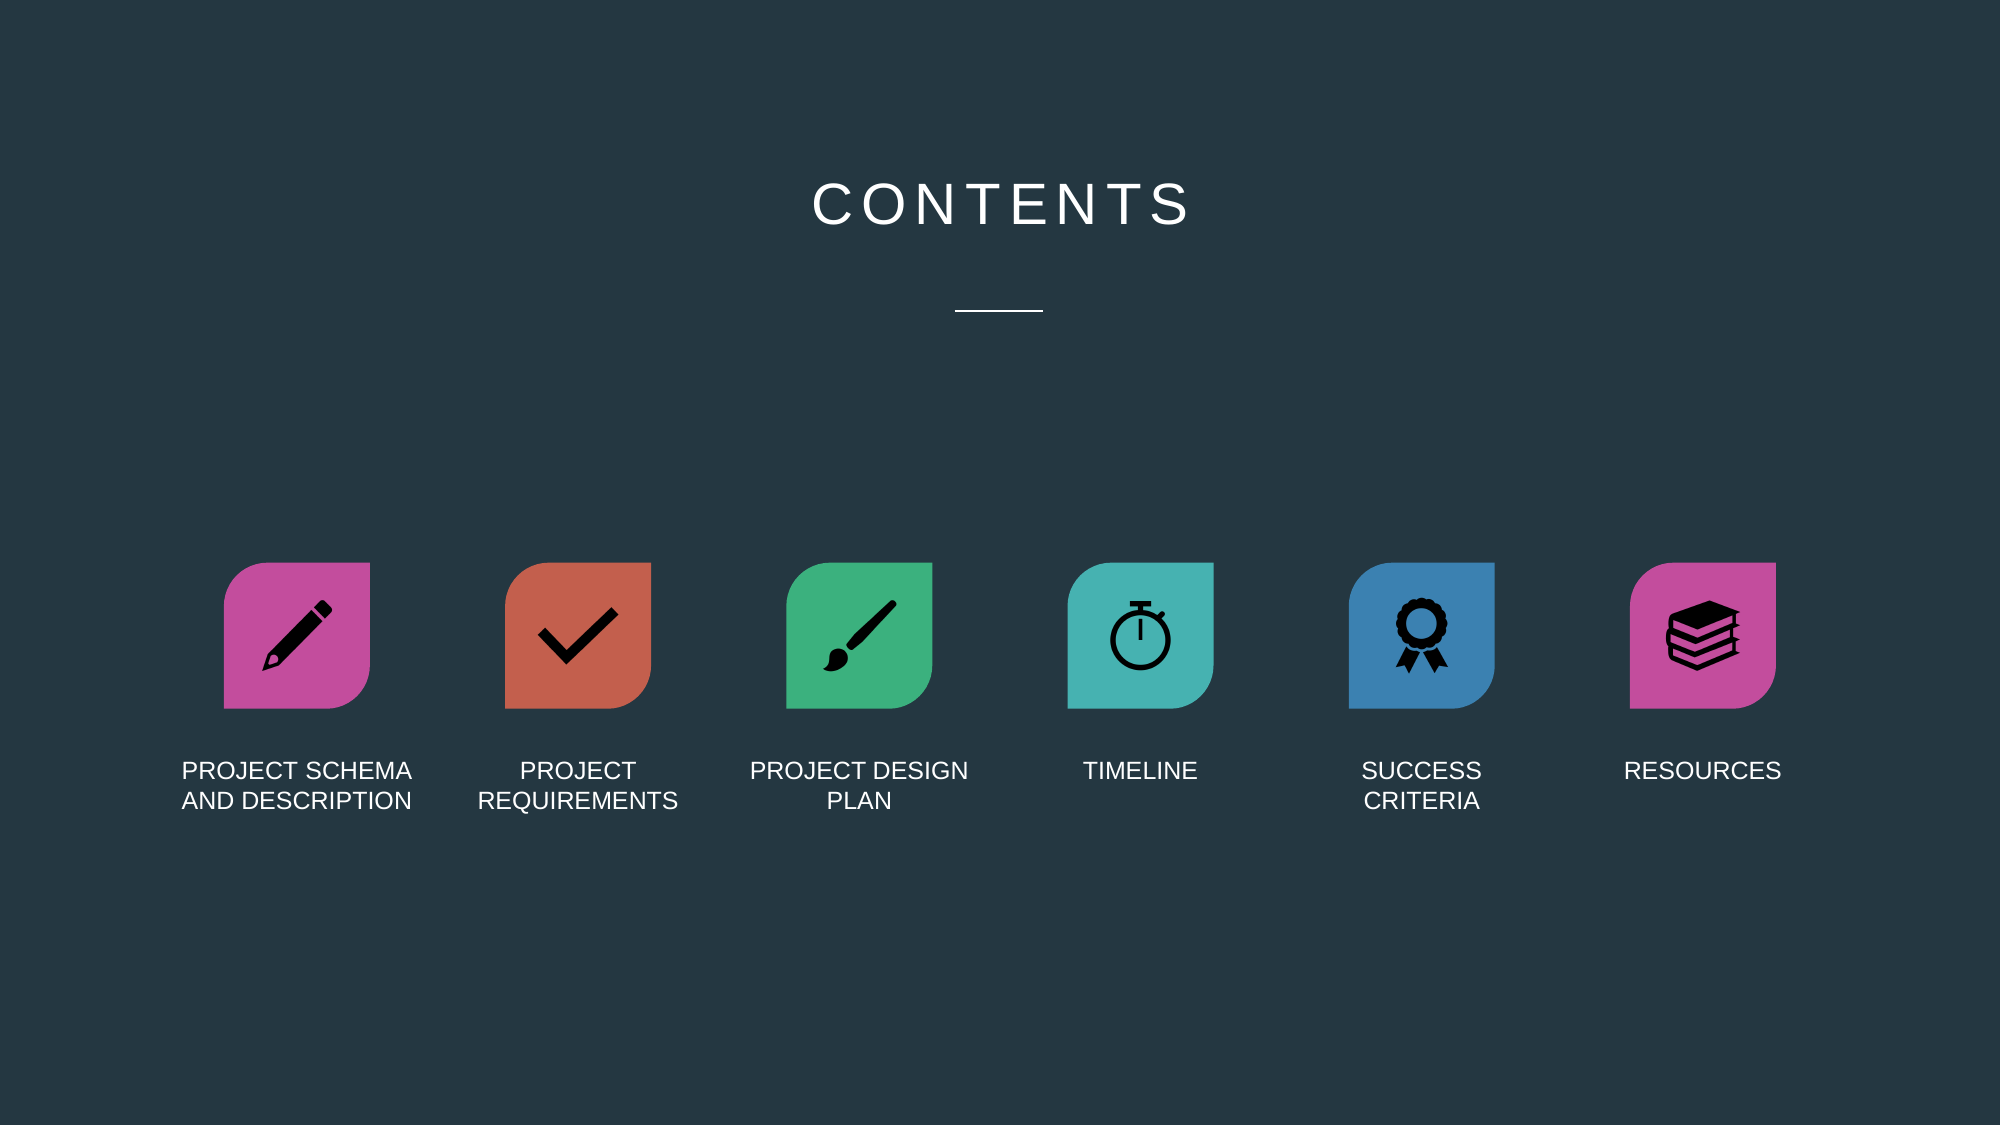

# Contents
Project SchemA and Description
Project RequIrements
Project DesIgn Plan
TImelIne
Success CrIterIa
resources